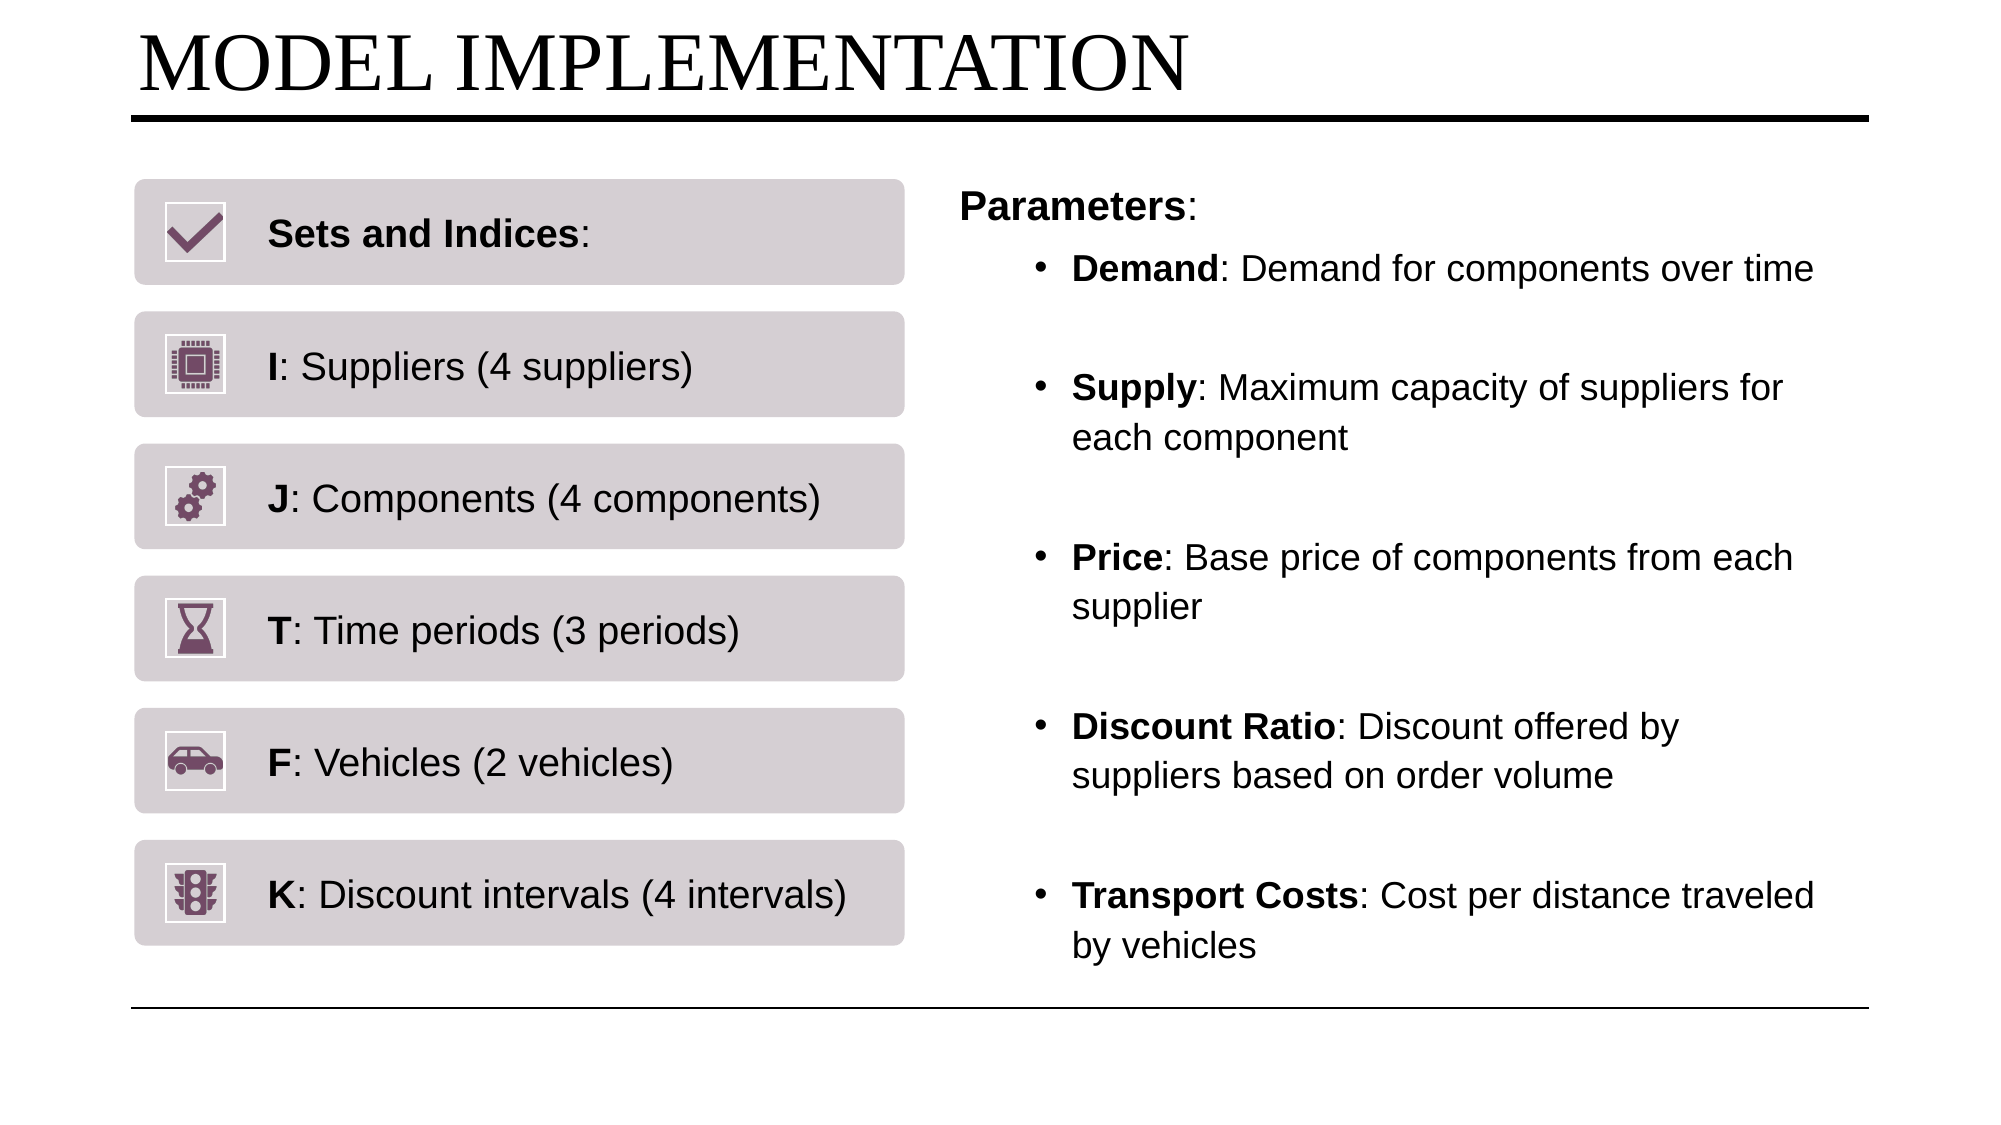

# Model Implementation
Parameters:
Demand: Demand for components over time

Supply: Maximum capacity of suppliers for each component

Price: Base price of components from each supplier

Discount Ratio: Discount offered by suppliers based on order volume

Transport Costs: Cost per distance traveled by vehicles
Sets and Indices:
I: Suppliers (4 suppliers)
J: Components (4 components)
T: Time periods (3 periods)
F: Vehicles (2 vehicles)
K: Discount intervals (4 intervals)